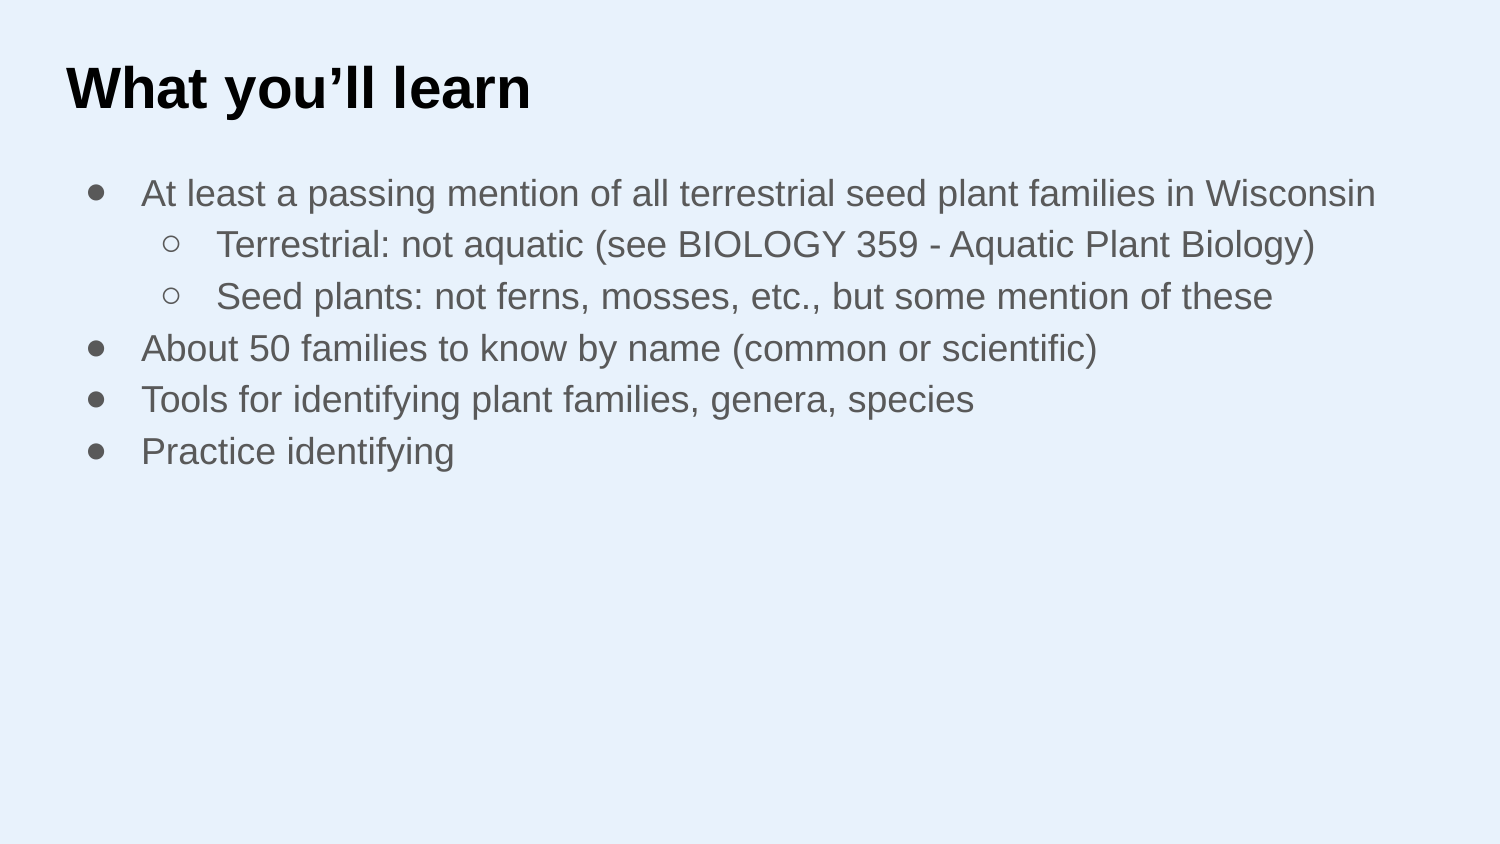

# What you’ll learn
At least a passing mention of all terrestrial seed plant families in Wisconsin
Terrestrial: not aquatic (see BIOLOGY 359 - Aquatic Plant Biology)
Seed plants: not ferns, mosses, etc., but some mention of these
About 50 families to know by name (common or scientific)
Tools for identifying plant families, genera, species
Practice identifying